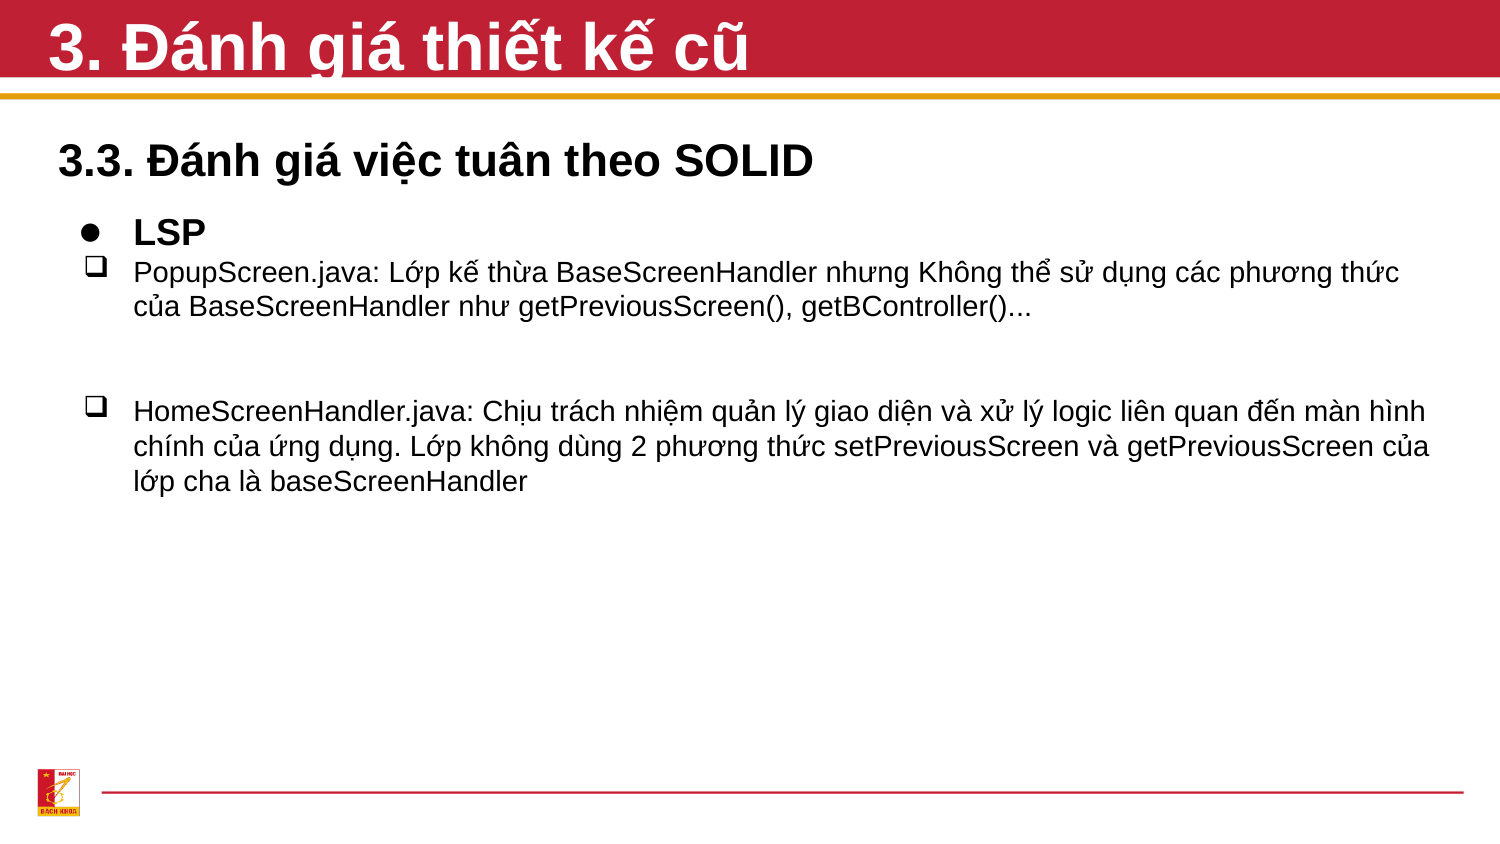

# 3. Đánh giá thiết kế cũ
3.3. Đánh giá việc tuân theo SOLID
LSP
PopupScreen.java: Lớp kế thừa BaseScreenHandler nhưng Không thể sử dụng các phương thức của BaseScreenHandler như getPreviousScreen(), getBController()...

HomeScreenHandler.java: Chịu trách nhiệm quản lý giao diện và xử lý logic liên quan đến màn hình chính của ứng dụng. Lớp không dùng 2 phương thức setPreviousScreen và getPreviousScreen của lớp cha là baseScreenHandler